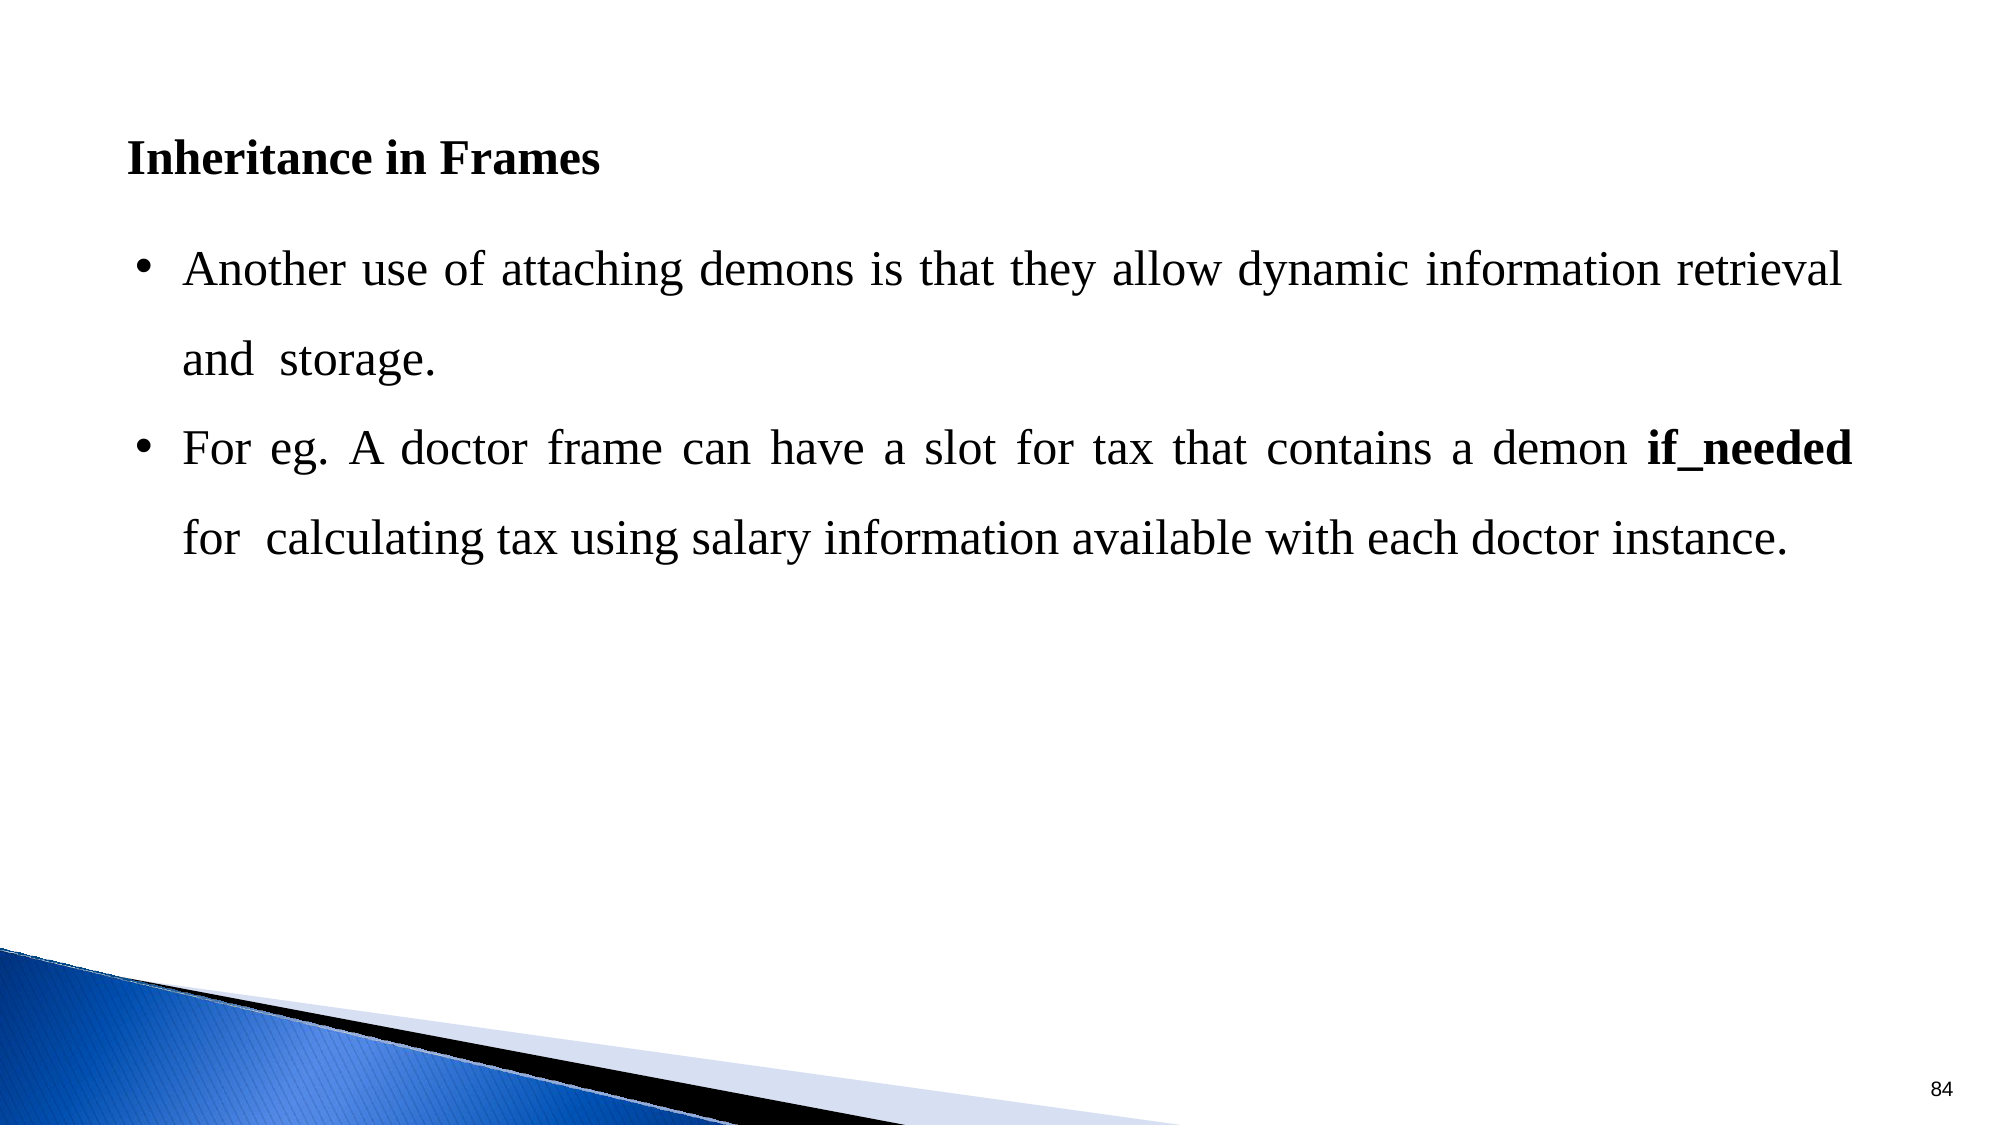

Inheritance in Frames
Another use of attaching demons is that they allow dynamic information retrieval and  storage.
For eg. A doctor frame can have a slot for tax that contains a demon if_needed for  calculating tax using salary information available with each doctor instance.
84